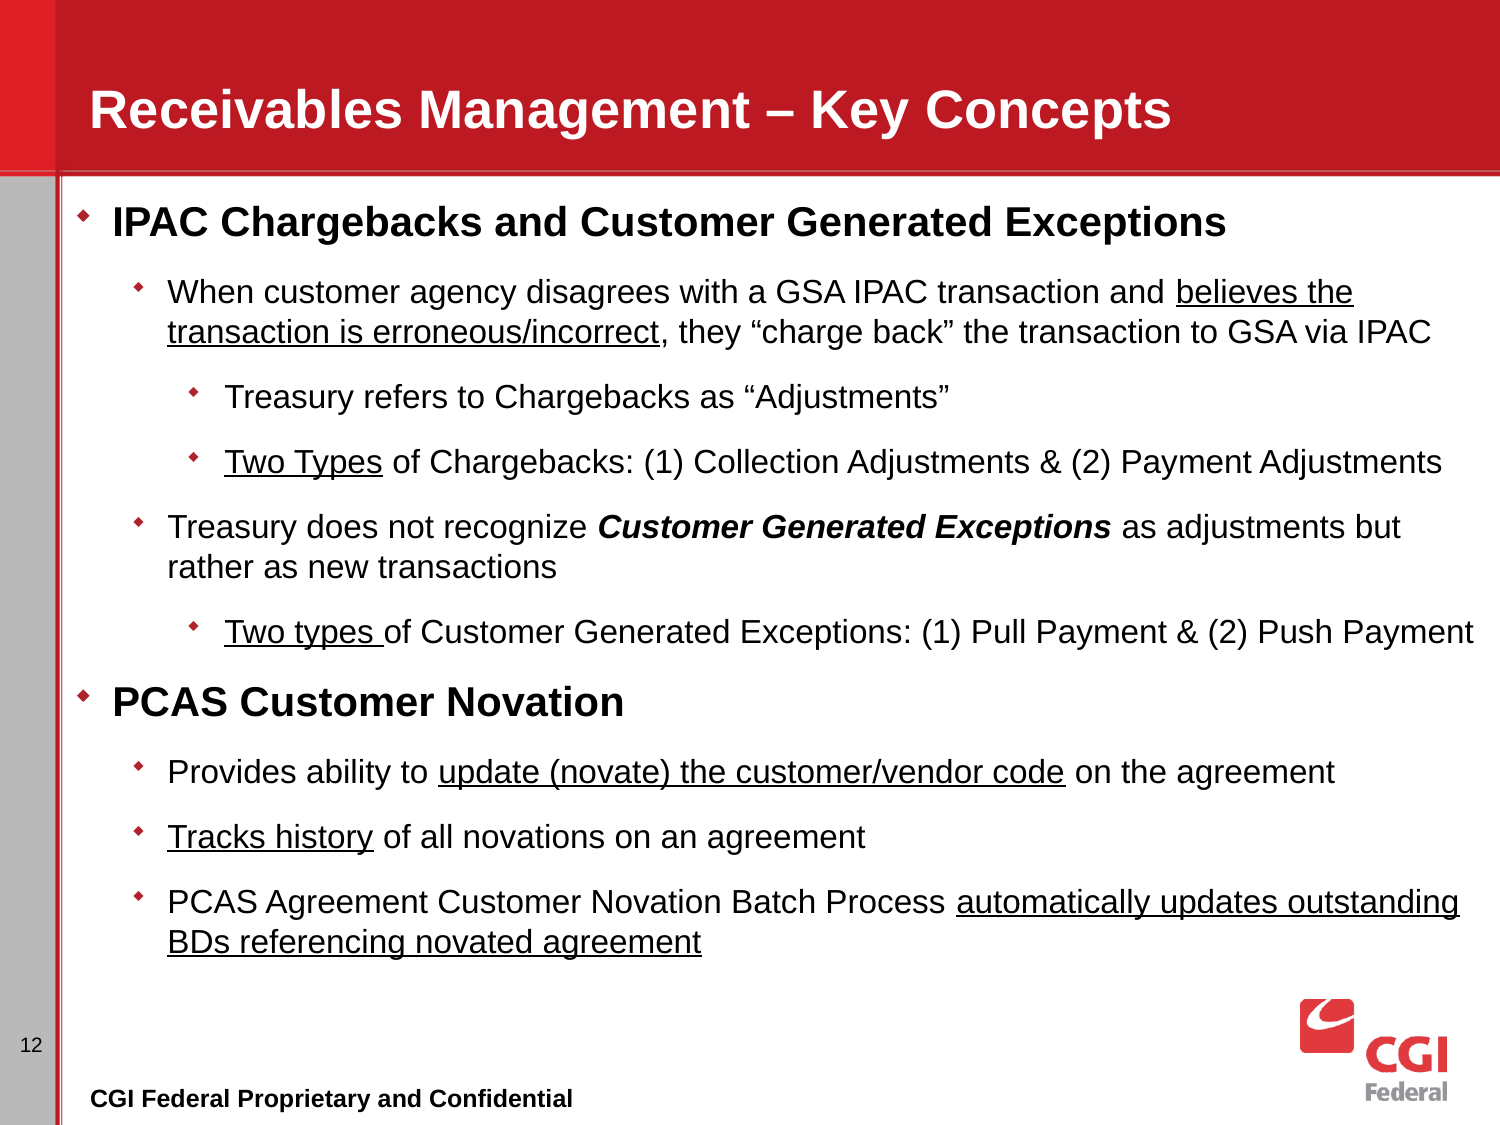

# Receivables Management – Key Concepts
IPAC Chargebacks and Customer Generated Exceptions
When customer agency disagrees with a GSA IPAC transaction and believes the transaction is erroneous/incorrect, they “charge back” the transaction to GSA via IPAC
Treasury refers to Chargebacks as “Adjustments”
Two Types of Chargebacks: (1) Collection Adjustments & (2) Payment Adjustments
Treasury does not recognize Customer Generated Exceptions as adjustments but rather as new transactions
Two types of Customer Generated Exceptions: (1) Pull Payment & (2) Push Payment
PCAS Customer Novation
Provides ability to update (novate) the customer/vendor code on the agreement
Tracks history of all novations on an agreement
PCAS Agreement Customer Novation Batch Process automatically updates outstanding BDs referencing novated agreement
12
CGI Federal Proprietary and Confidential